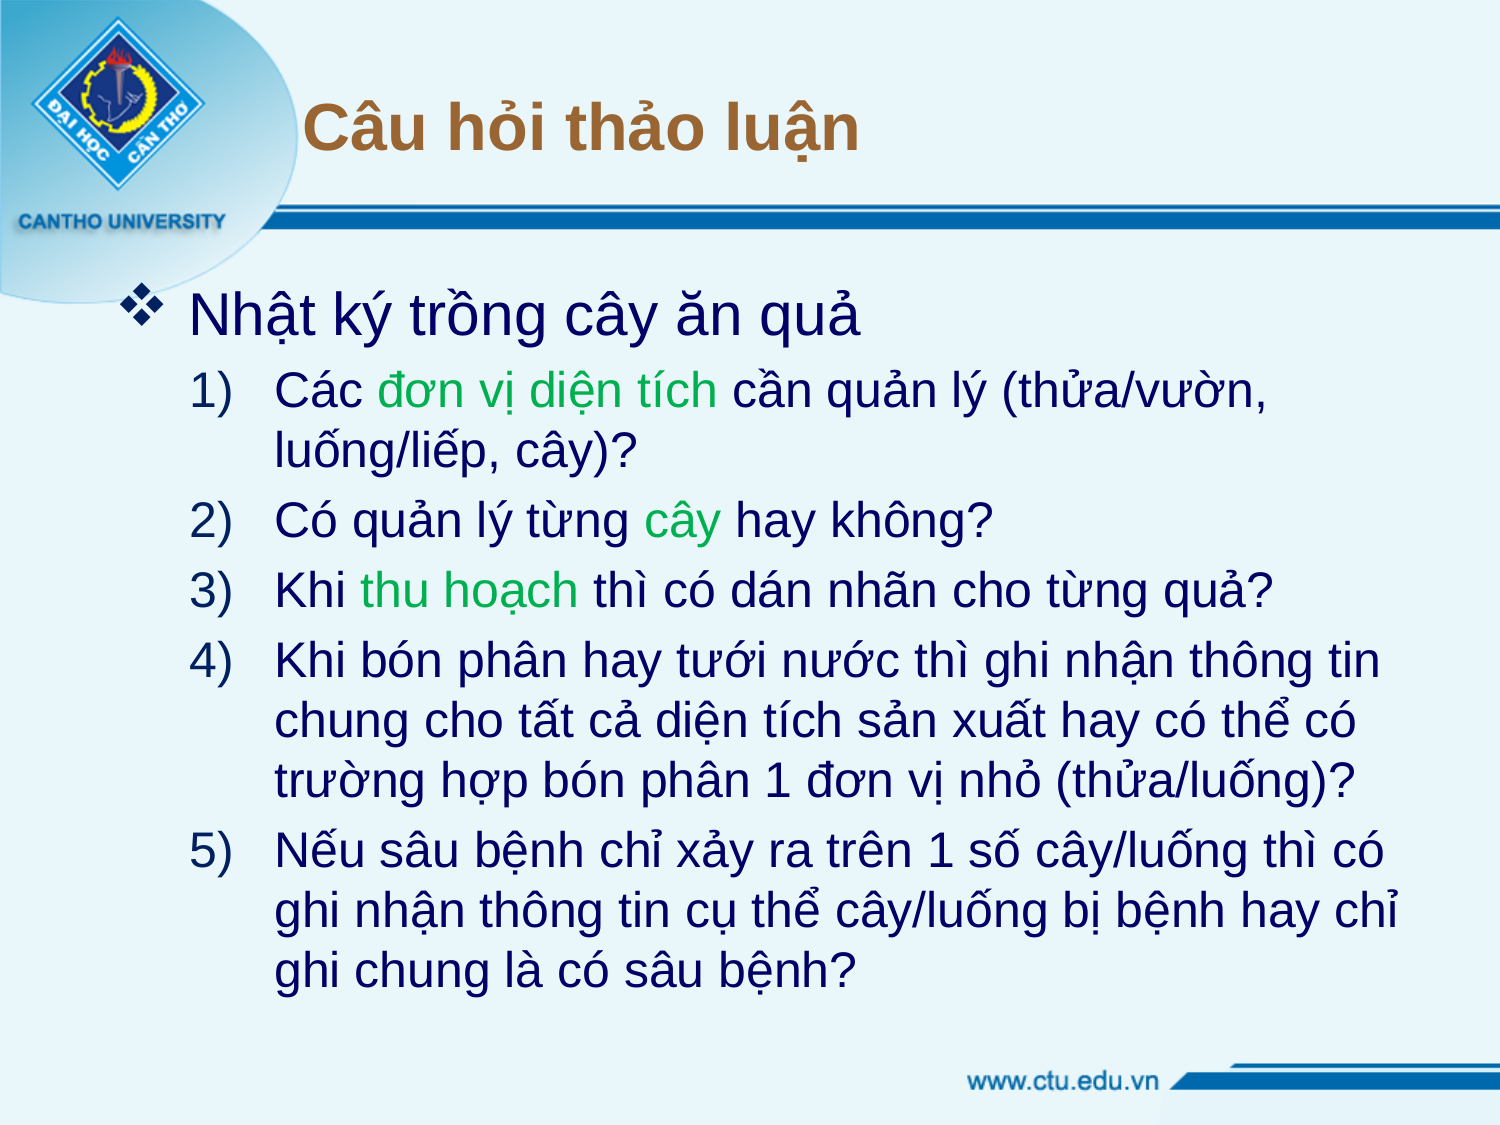

# Câu hỏi thảo luận
 Nhật ký trồng cây ăn quả
Các đơn vị diện tích cần quản lý (thửa/vườn, luống/liếp, cây)?
Có quản lý từng cây hay không?
Khi thu hoạch thì có dán nhãn cho từng quả?
Khi bón phân hay tưới nước thì ghi nhận thông tin chung cho tất cả diện tích sản xuất hay có thể có trường hợp bón phân 1 đơn vị nhỏ (thửa/luống)?
Nếu sâu bệnh chỉ xảy ra trên 1 số cây/luống thì có ghi nhận thông tin cụ thể cây/luống bị bệnh hay chỉ ghi chung là có sâu bệnh?